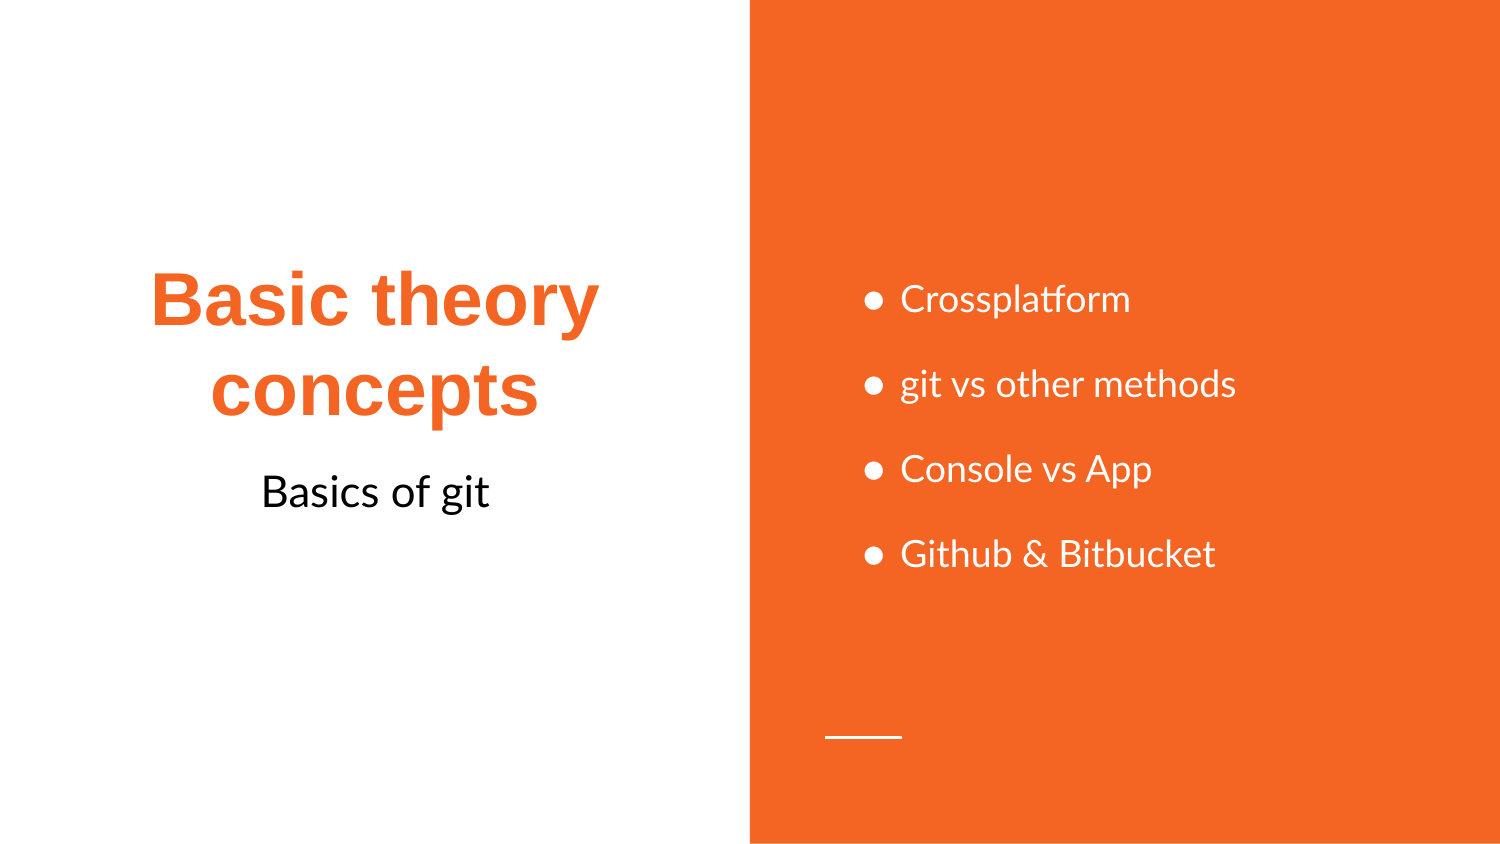

Crossplatform
git vs other methods
Console vs App
Github & Bitbucket
# Basic theory concepts
Basics of git